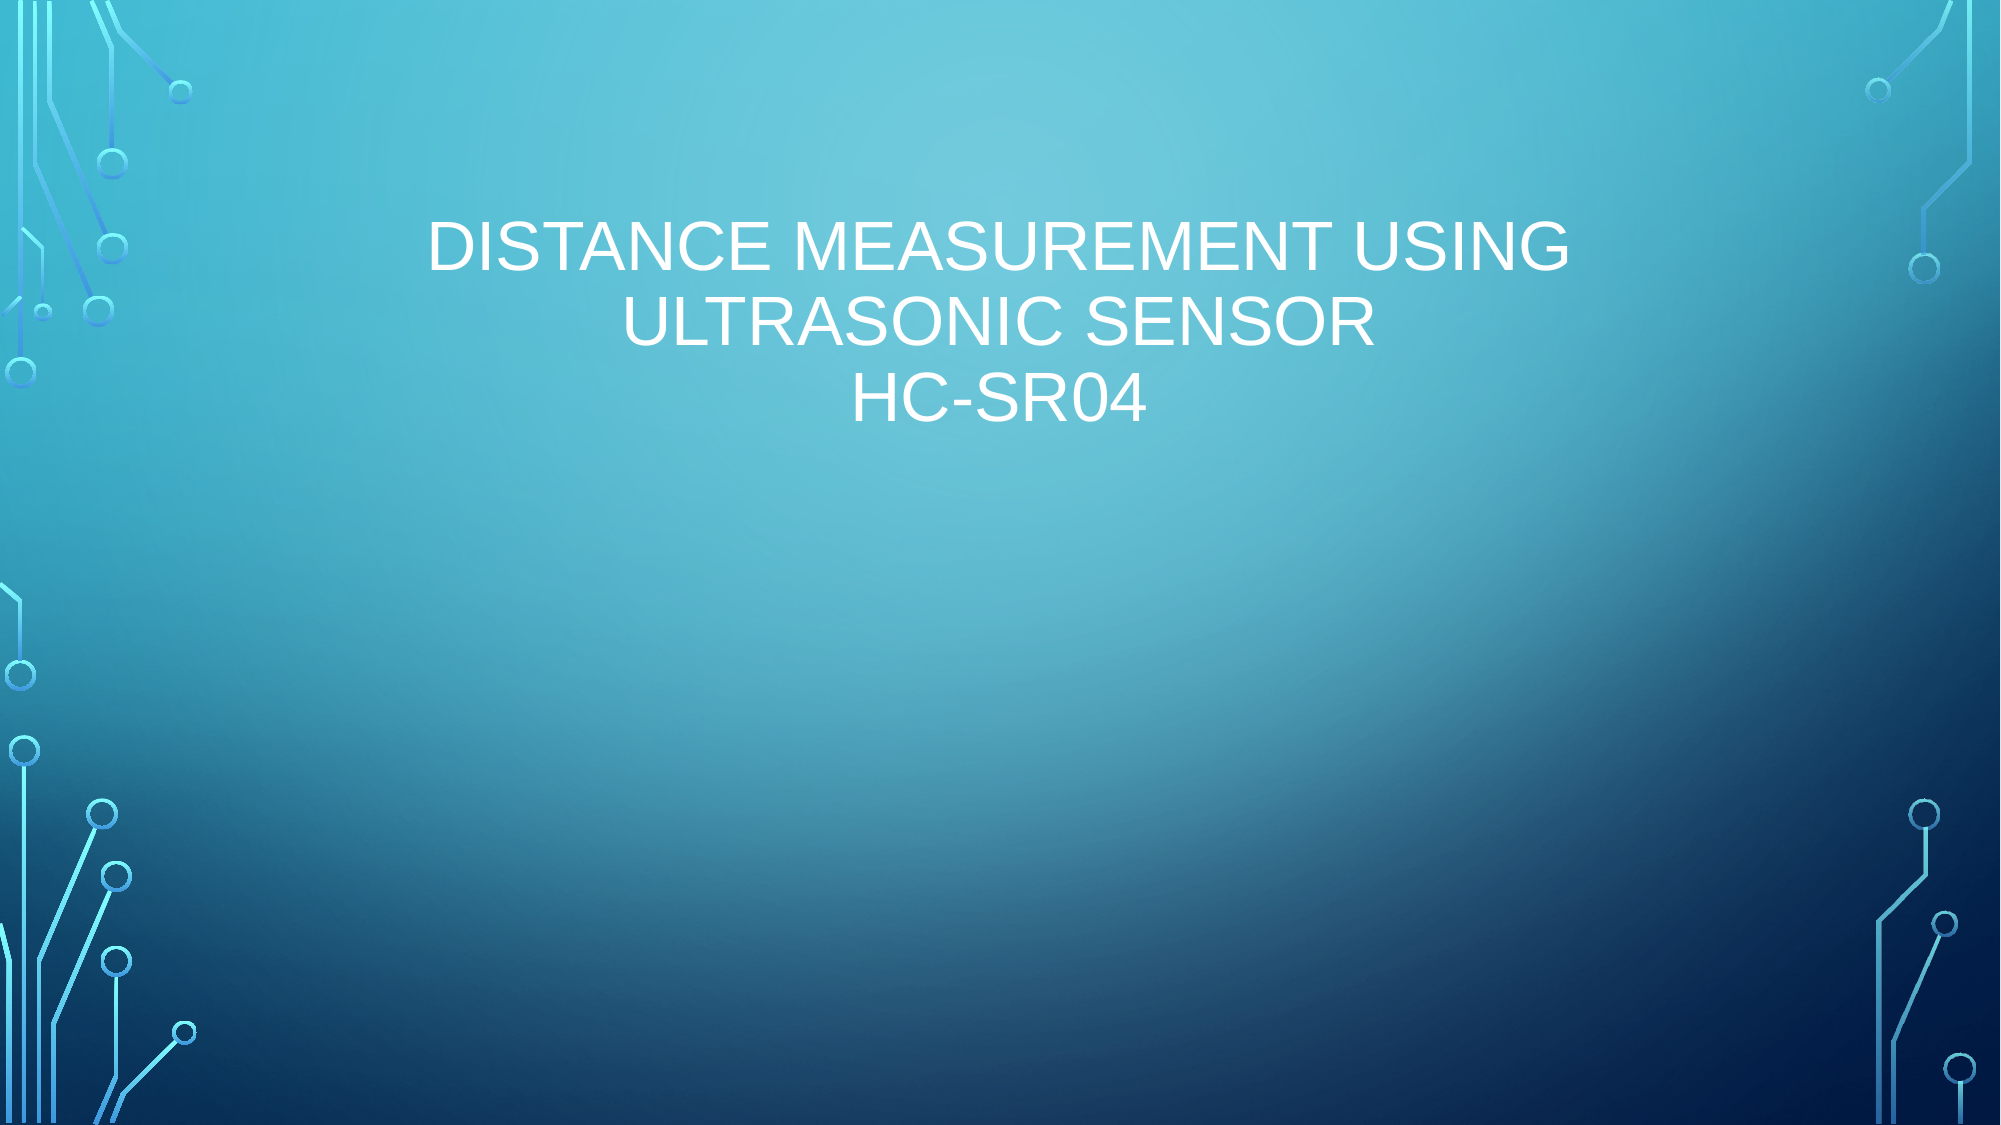

# Distance measurement using Ultrasonic sensor hc-sr04